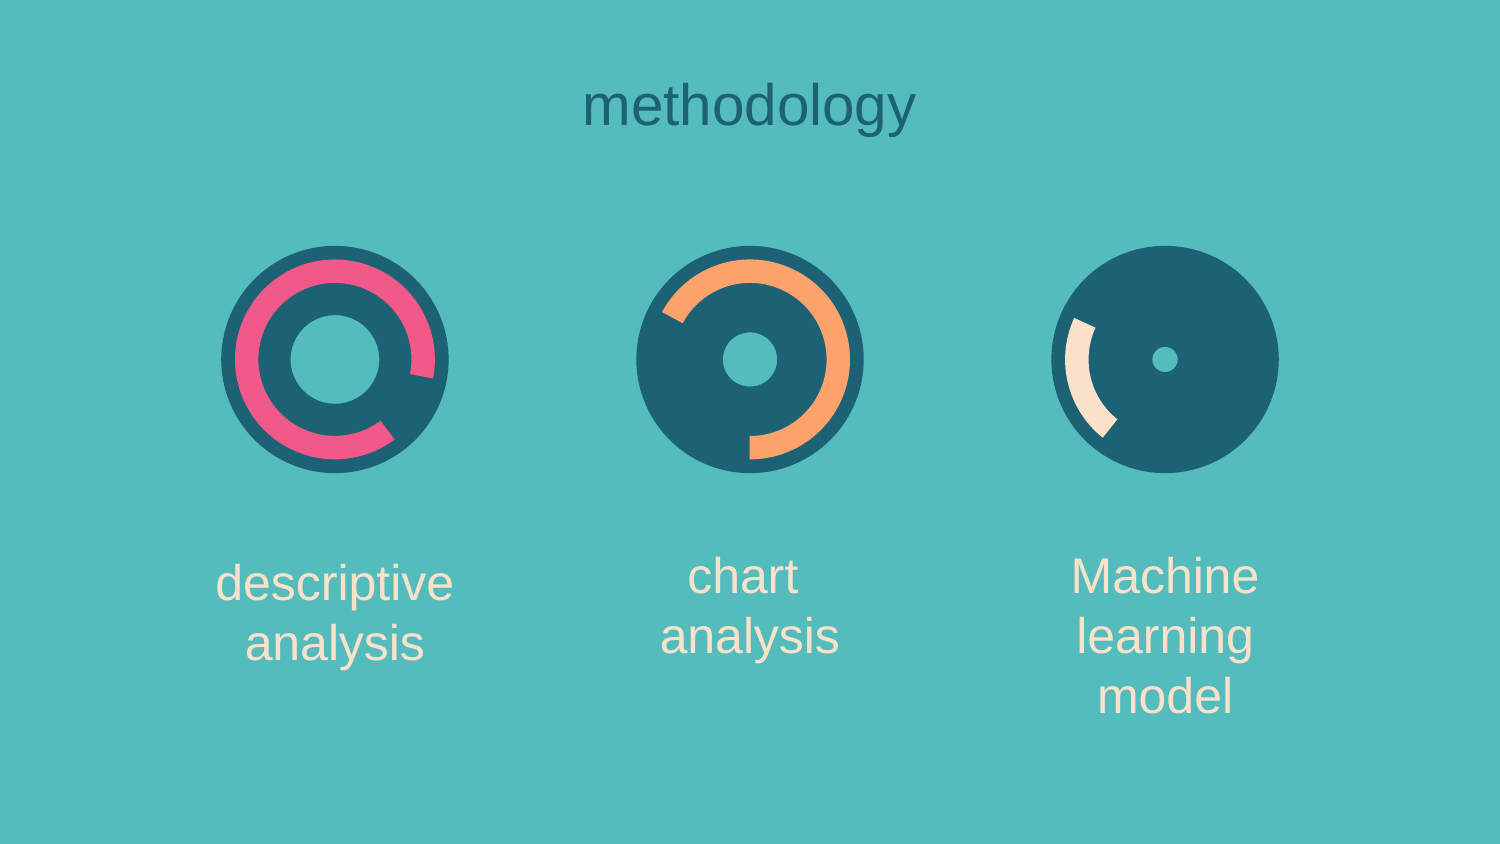

# methodology

chart
analysis
Machine learning
model
descriptive analysis